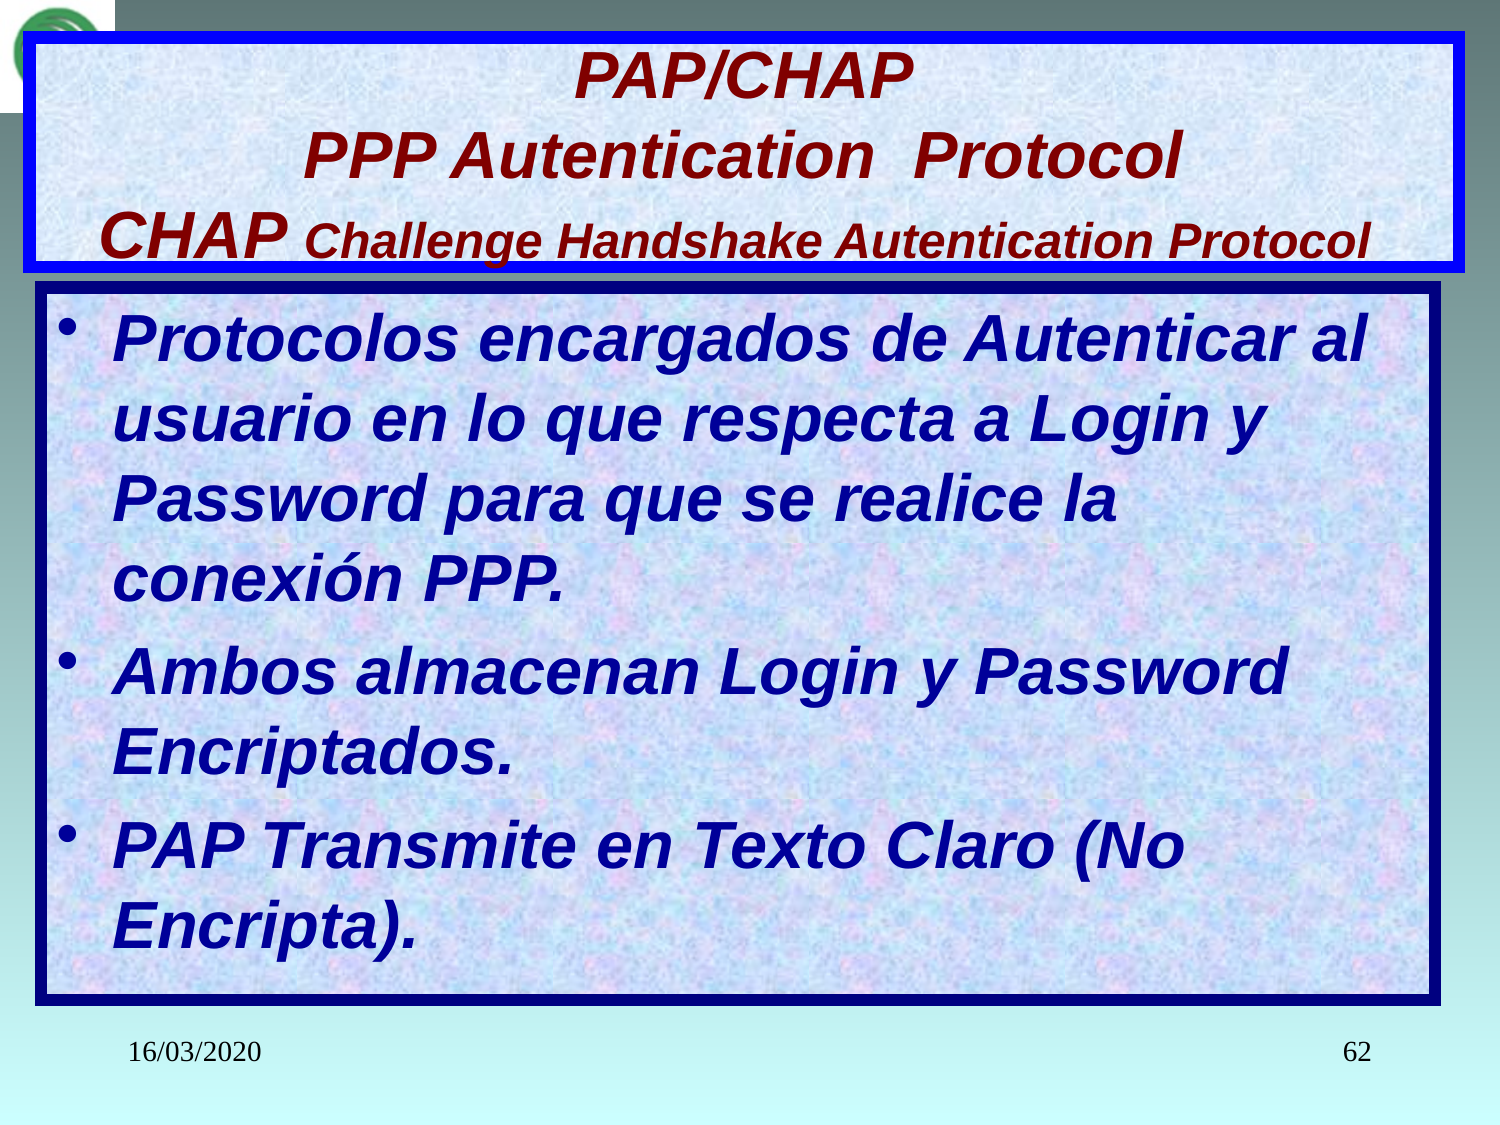

# PAP/CHAP PPP Autentication  Protocol CHAP Challenge Handshake Autentication Protocol
Protocolos encargados de Autenticar al usuario en lo que respecta a Login y Password para que se realice la conexión PPP.
Ambos almacenan Login y Password Encriptados.
PAP Transmite en Texto Claro (No Encripta).
16/03/2020
62